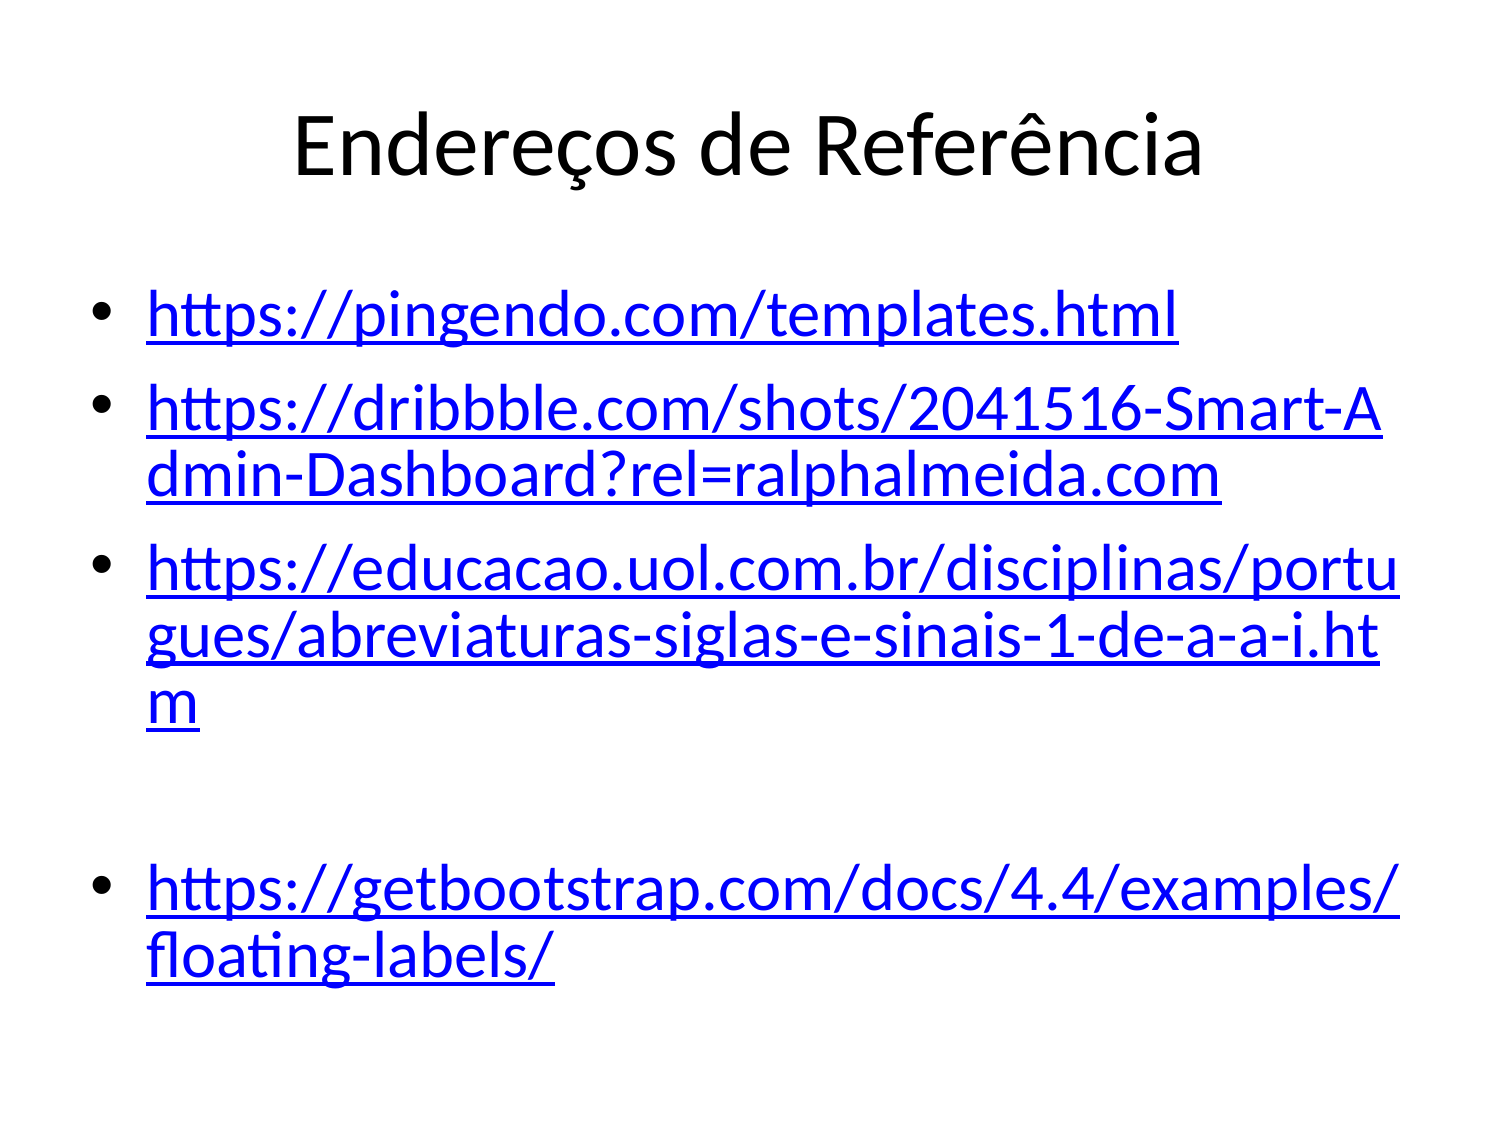

# Endereços de Referência
https://pingendo.com/templates.html
https://dribbble.com/shots/2041516-Smart-Admin-Dashboard?rel=ralphalmeida.com
https://educacao.uol.com.br/disciplinas/portugues/abreviaturas-siglas-e-sinais-1-de-a-a-i.htm

https://getbootstrap.com/docs/4.4/examples/floating-labels/